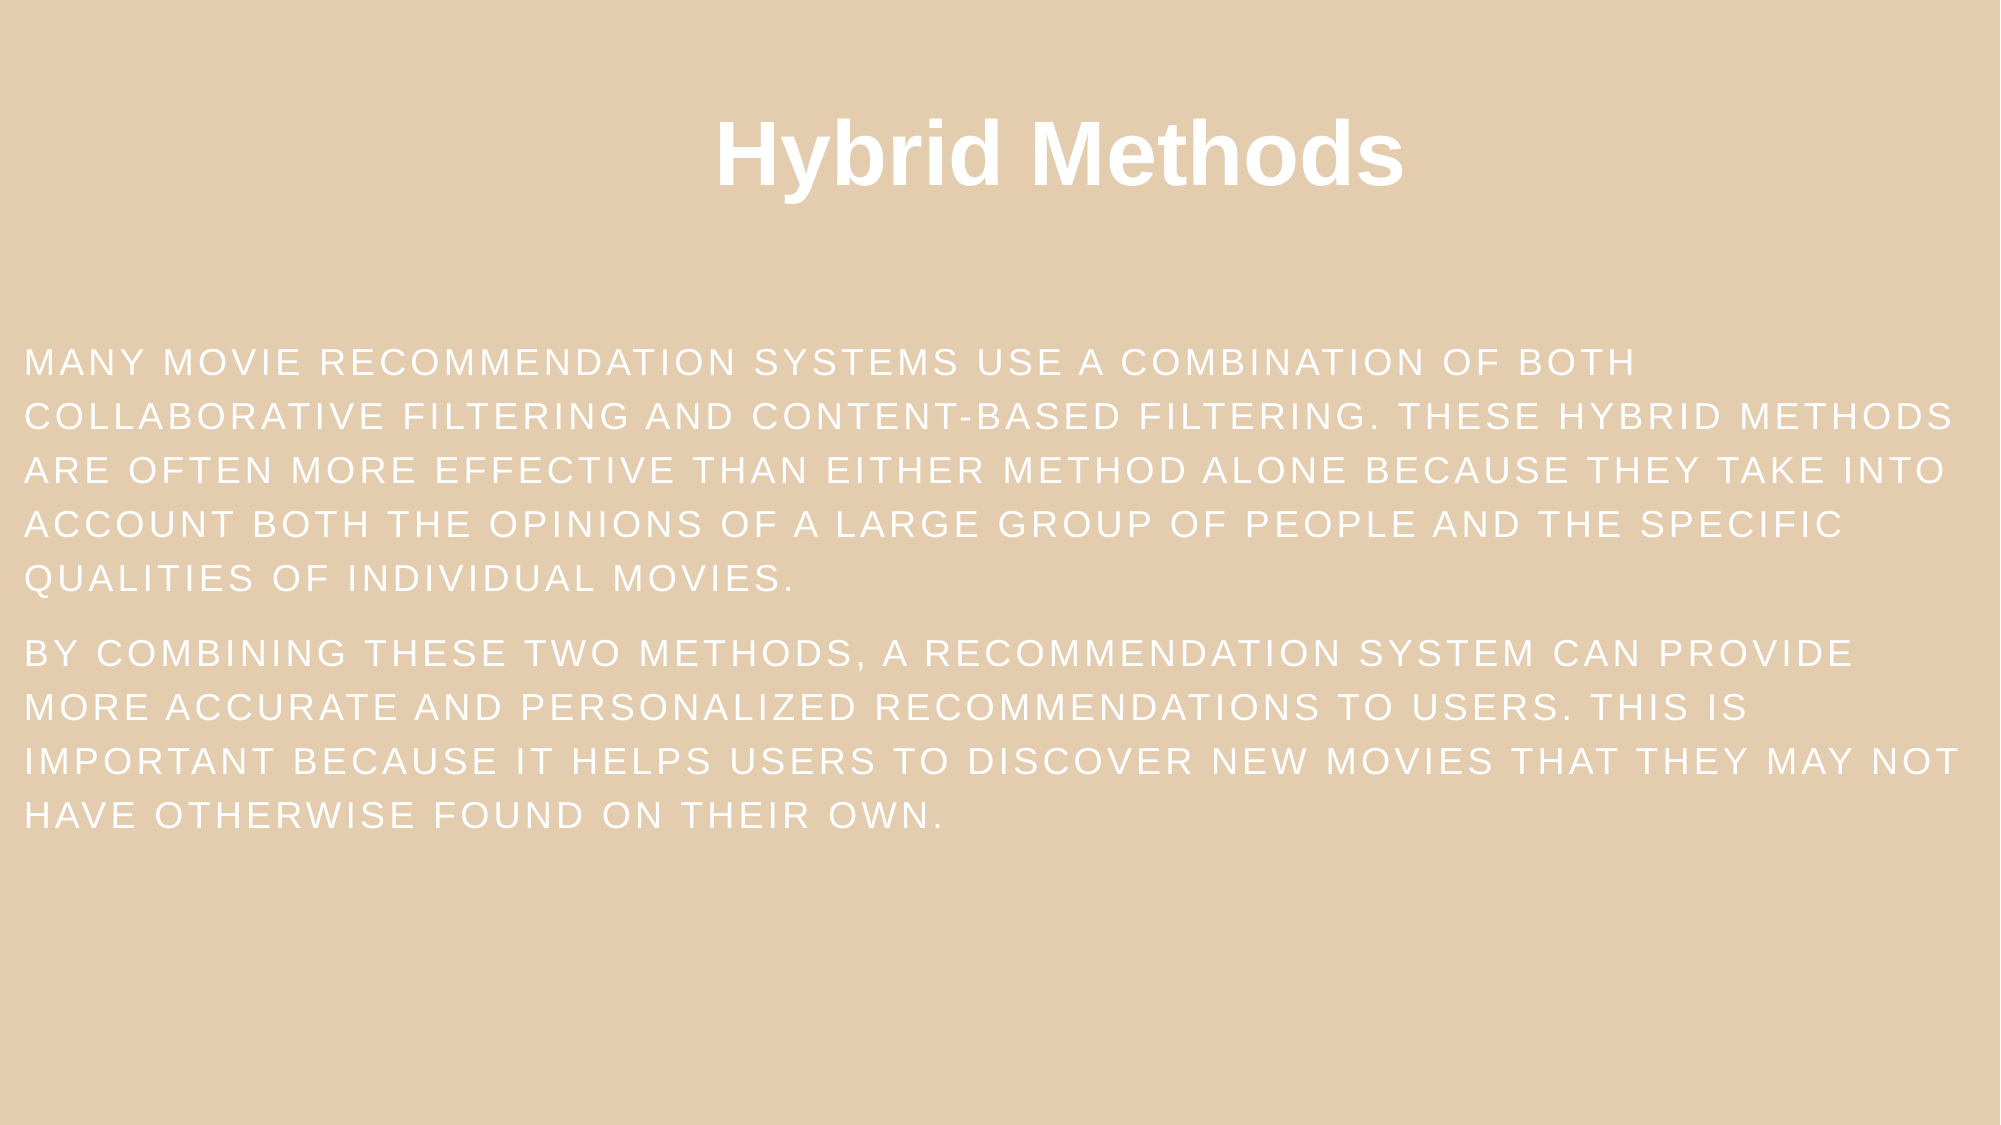

# Hybrid Methods
Many movie recommendation systems use a combination of both collaborative filtering and content-based filtering. These hybrid methods are often more effective than either method alone because they take into account both the opinions of a large group of people and the specific qualities of individual movies.
By combining these two methods, a recommendation system can provide more accurate and personalized recommendations to users. This is important because it helps users to discover new movies that they may not have otherwise found on their own.